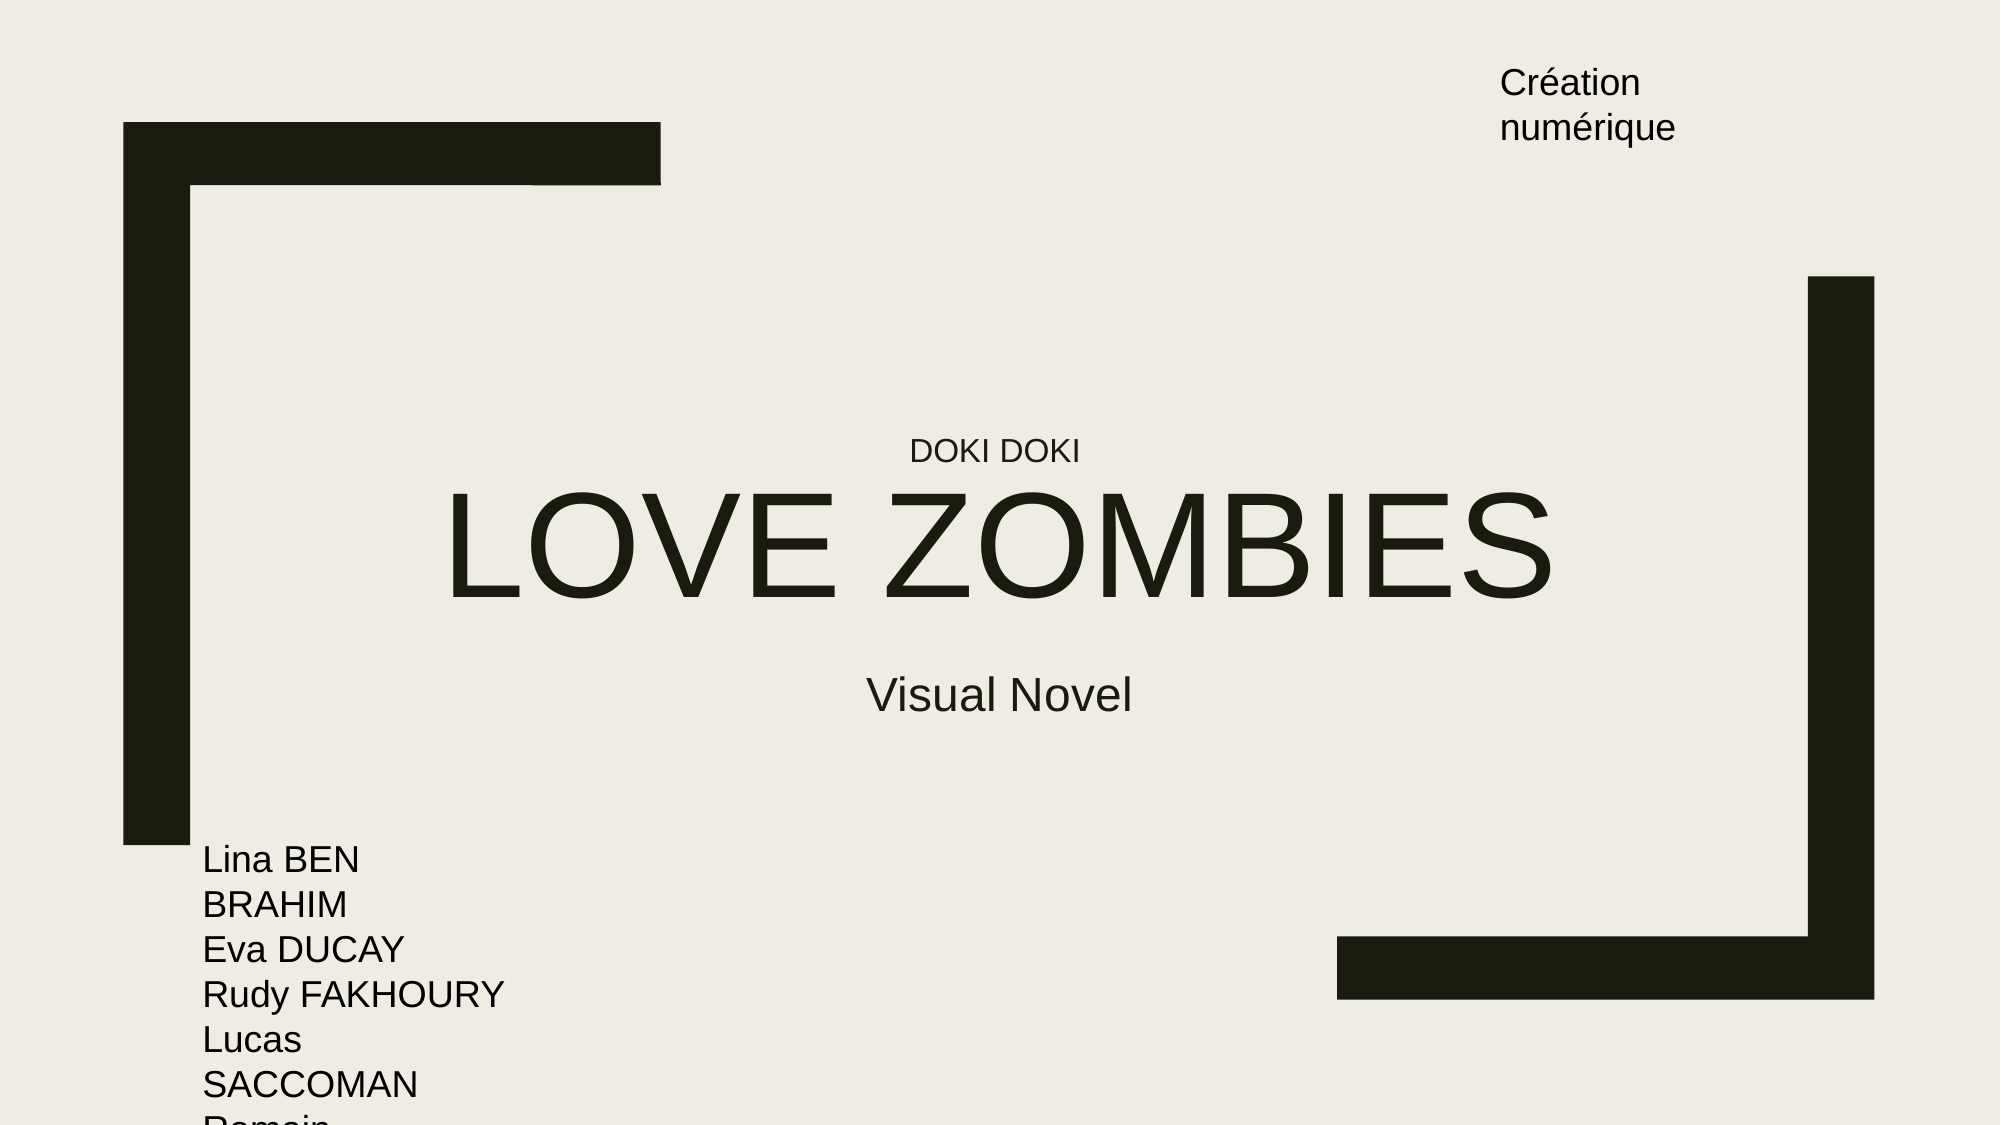

Création numérique
# Doki Doki Love Zombies
Visual Novel
Lina BEN BRAHIM
Eva DUCAY
Rudy FAKHOURY
Lucas SACCOMAN
Romain SENHADJI